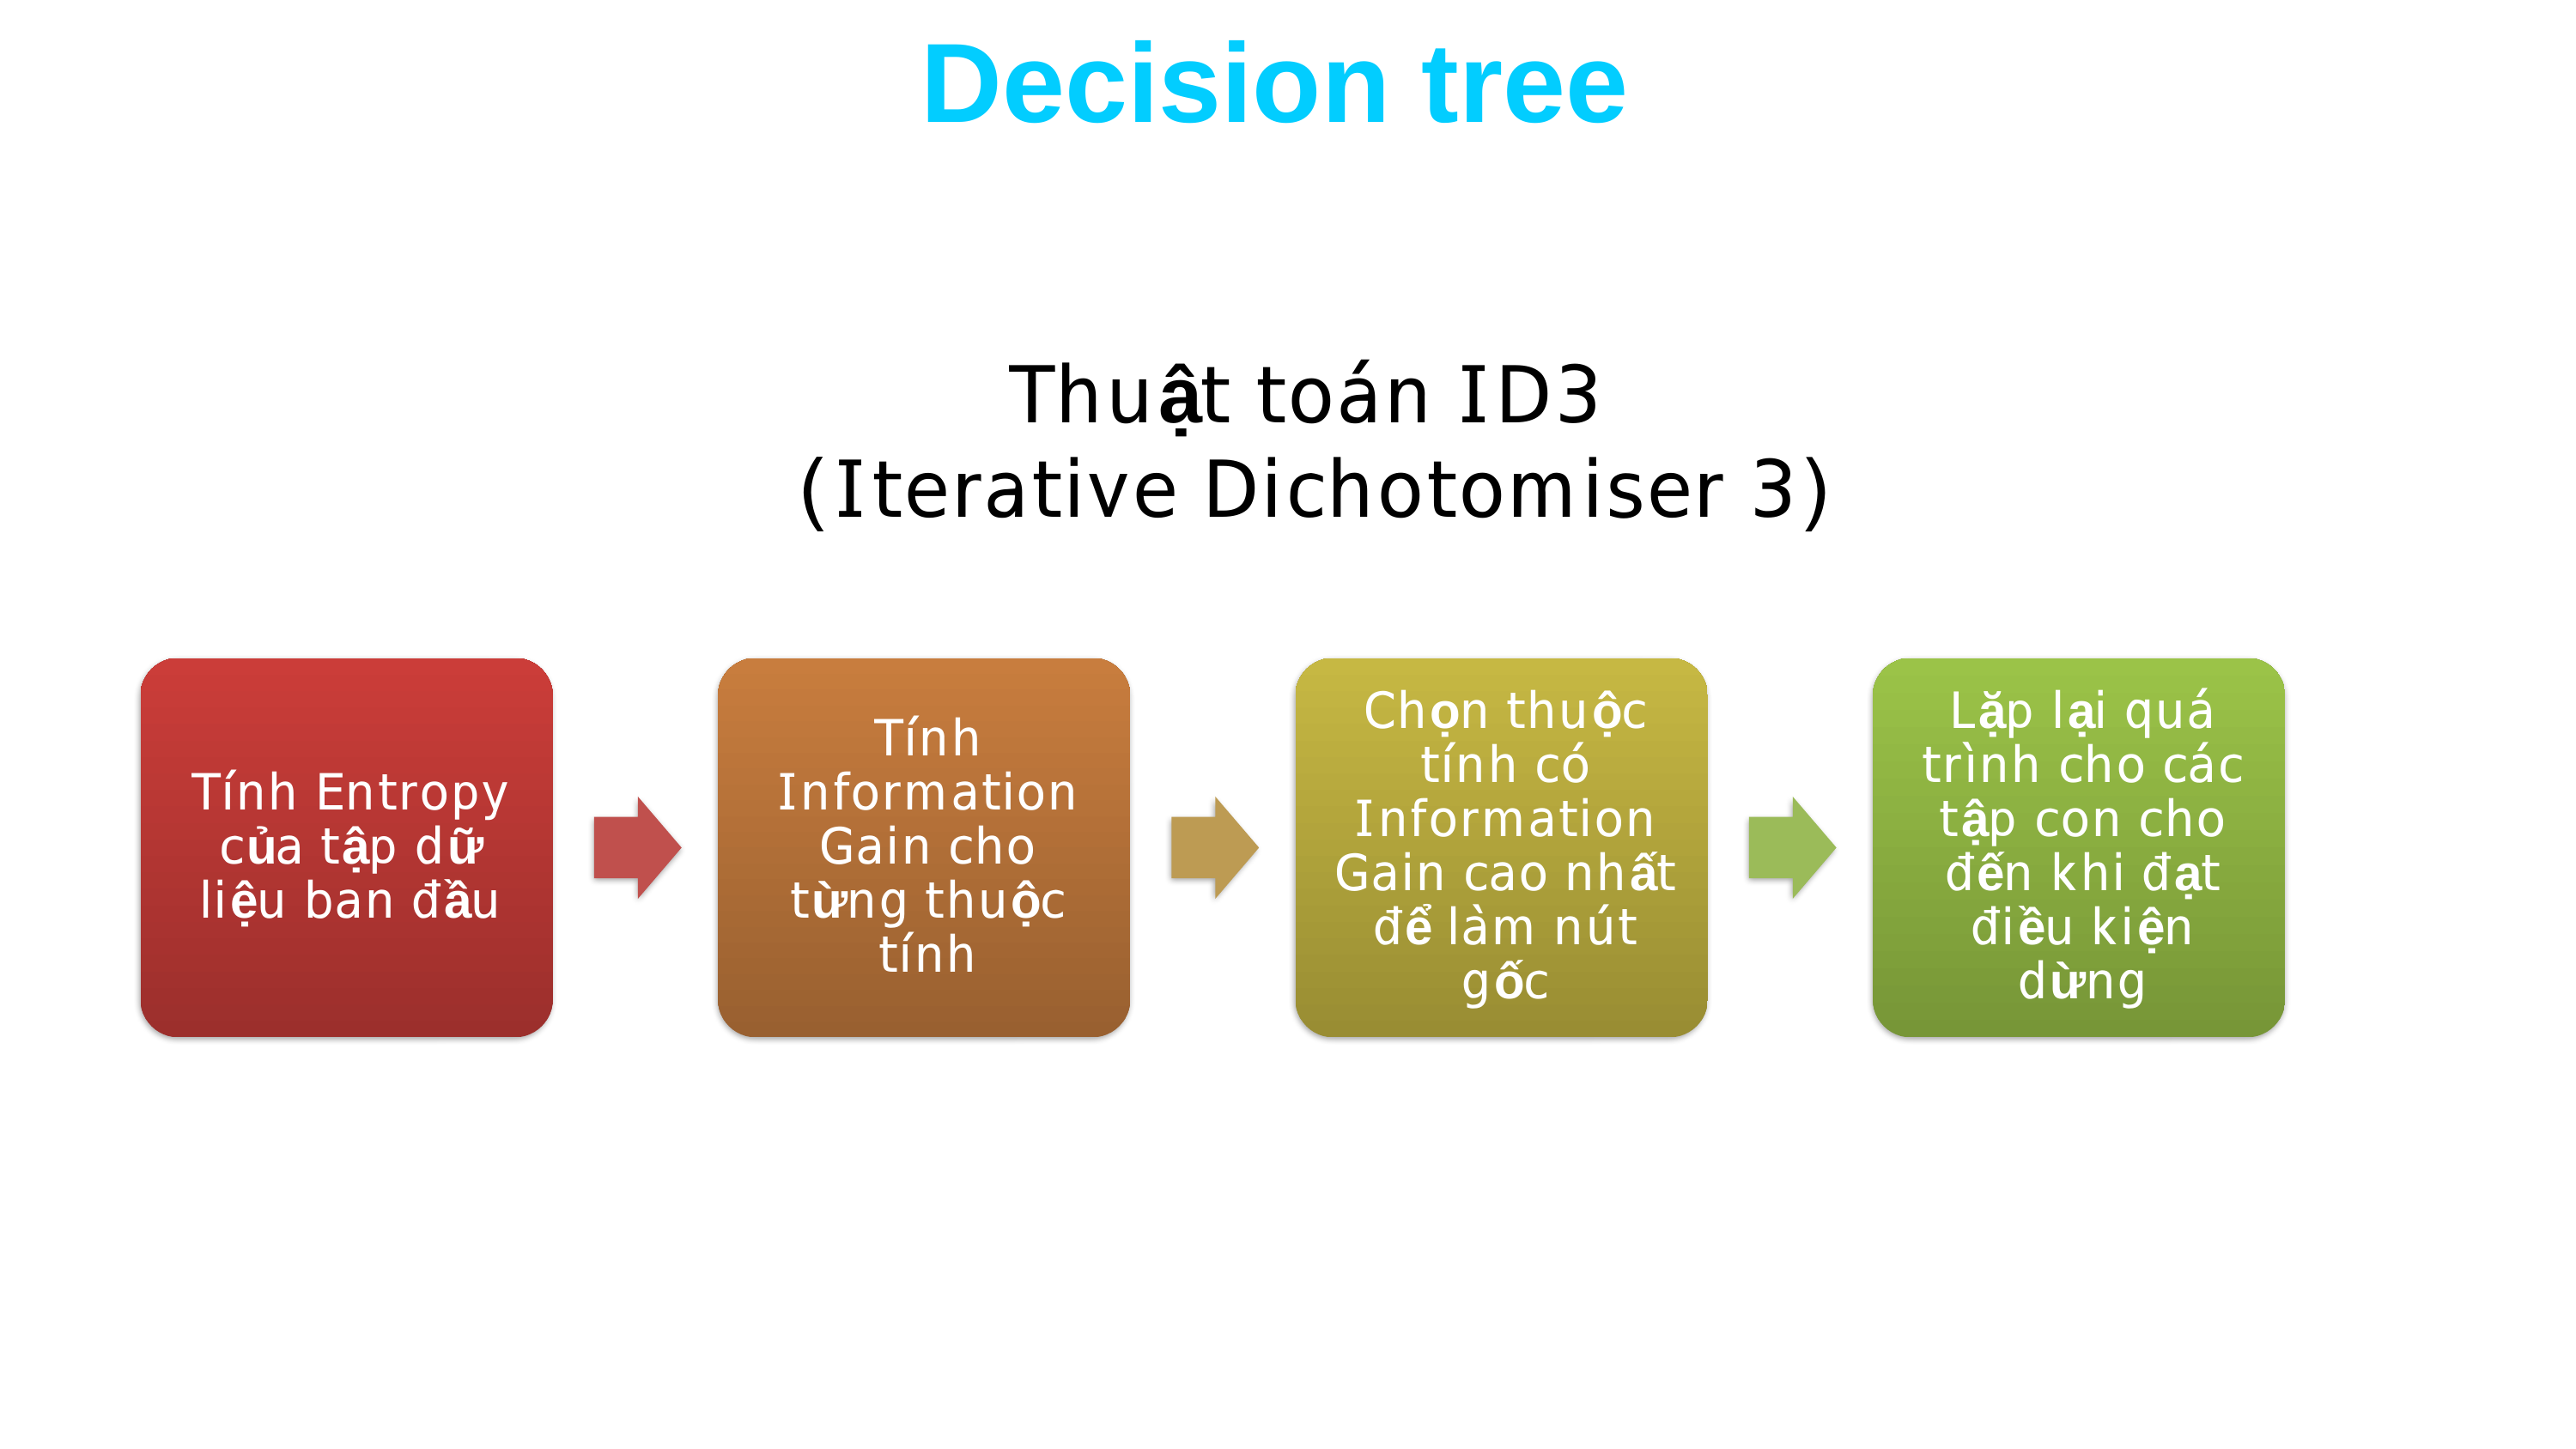

Decision tree
Thuật toán ID3
(Iterative Dichotomiser 3)
Tính Entropy của tập dữ liệu ban đầu

Tính Information Gain cho từng thuộc tính

Chọn thuộc tính có Information Gain cao nhất để làm nút gốc

Lặp lại quá trình cho các tập con cho đến khi đạt điều kiện dừng